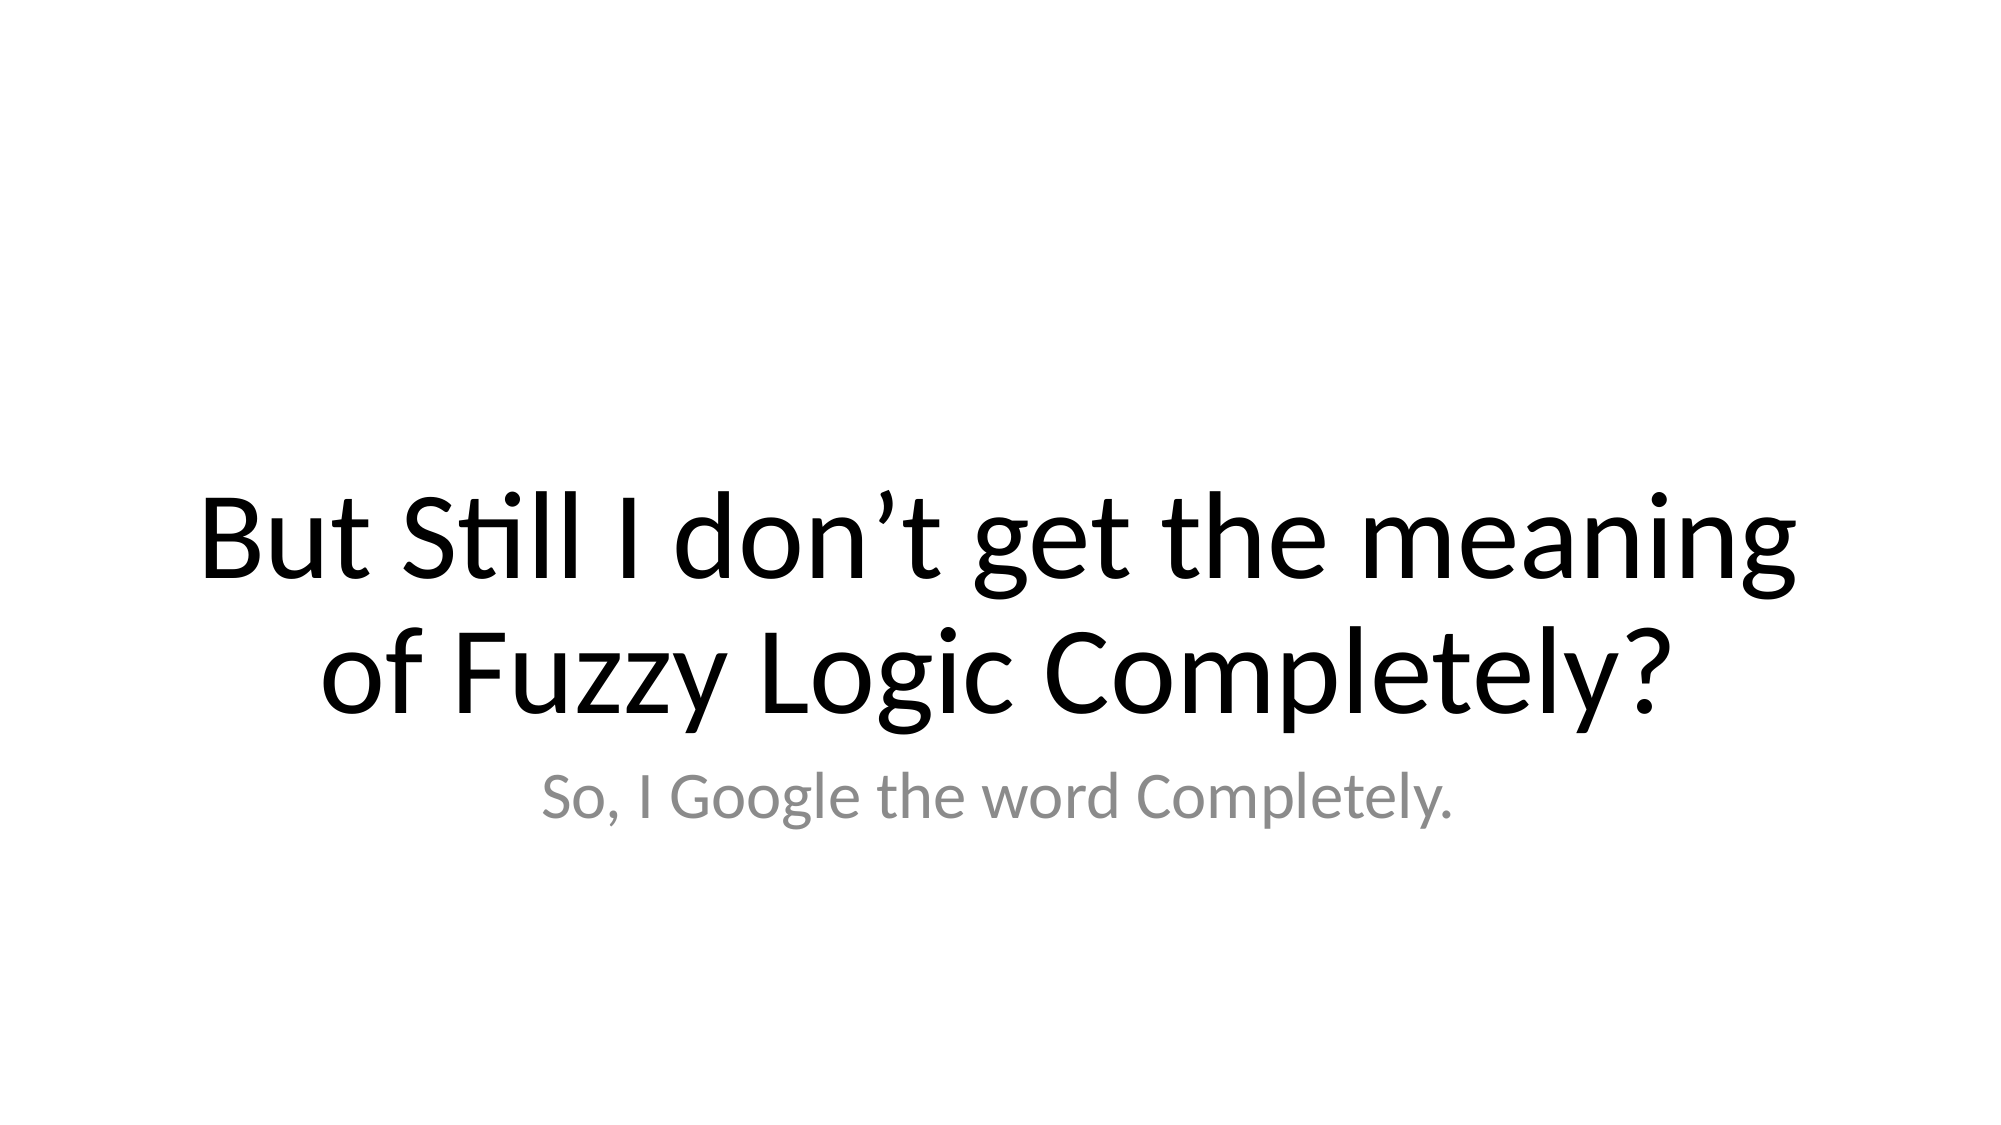

# But Still I don’t get the meaning of Fuzzy Logic Completely?
So, I Google the word Completely.